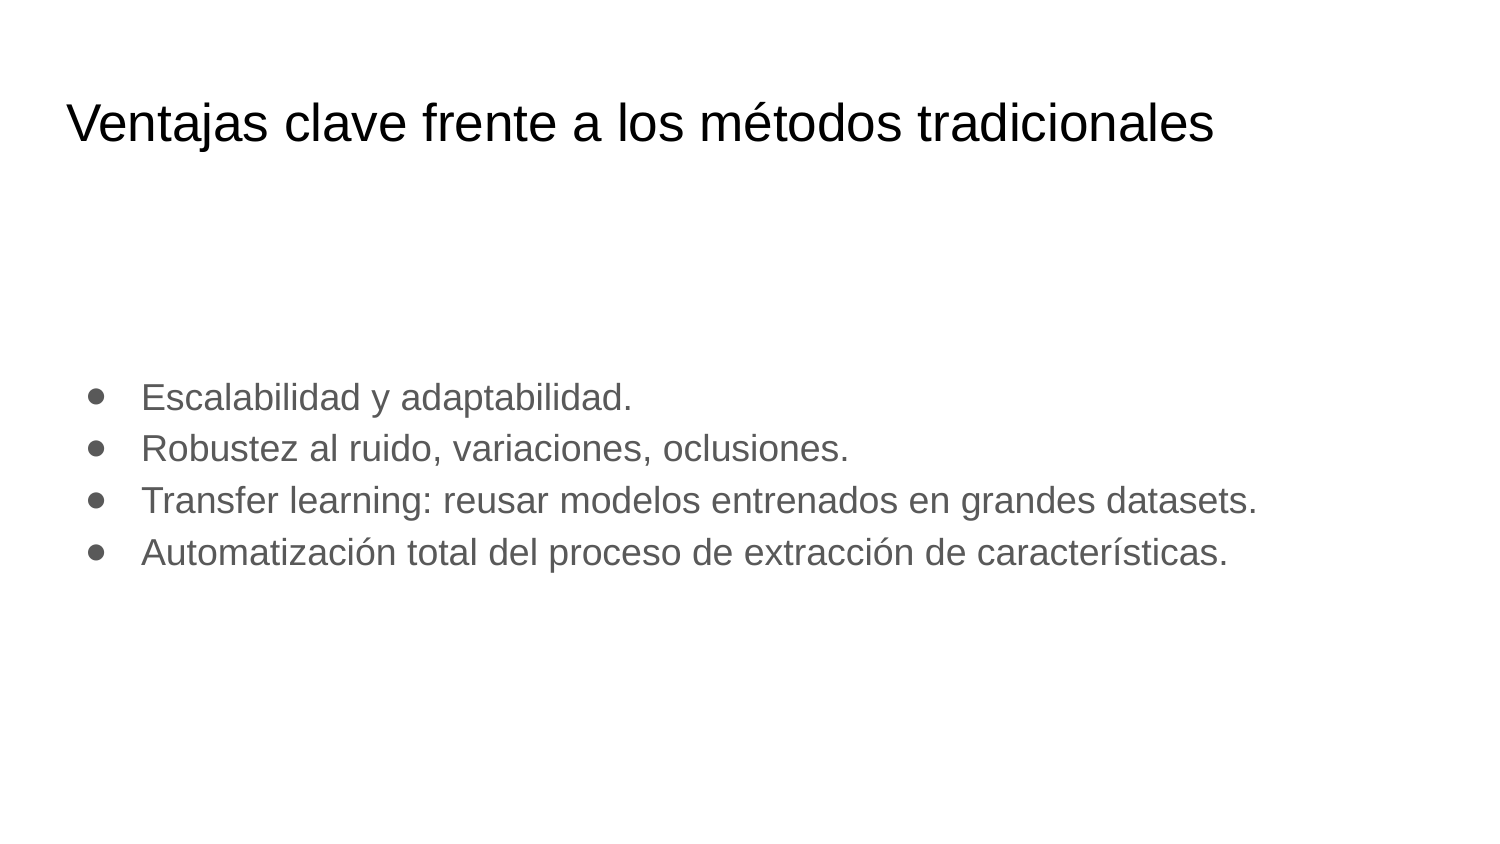

# Ventajas clave frente a los métodos tradicionales
Escalabilidad y adaptabilidad.
Robustez al ruido, variaciones, oclusiones.
Transfer learning: reusar modelos entrenados en grandes datasets.
Automatización total del proceso de extracción de características.